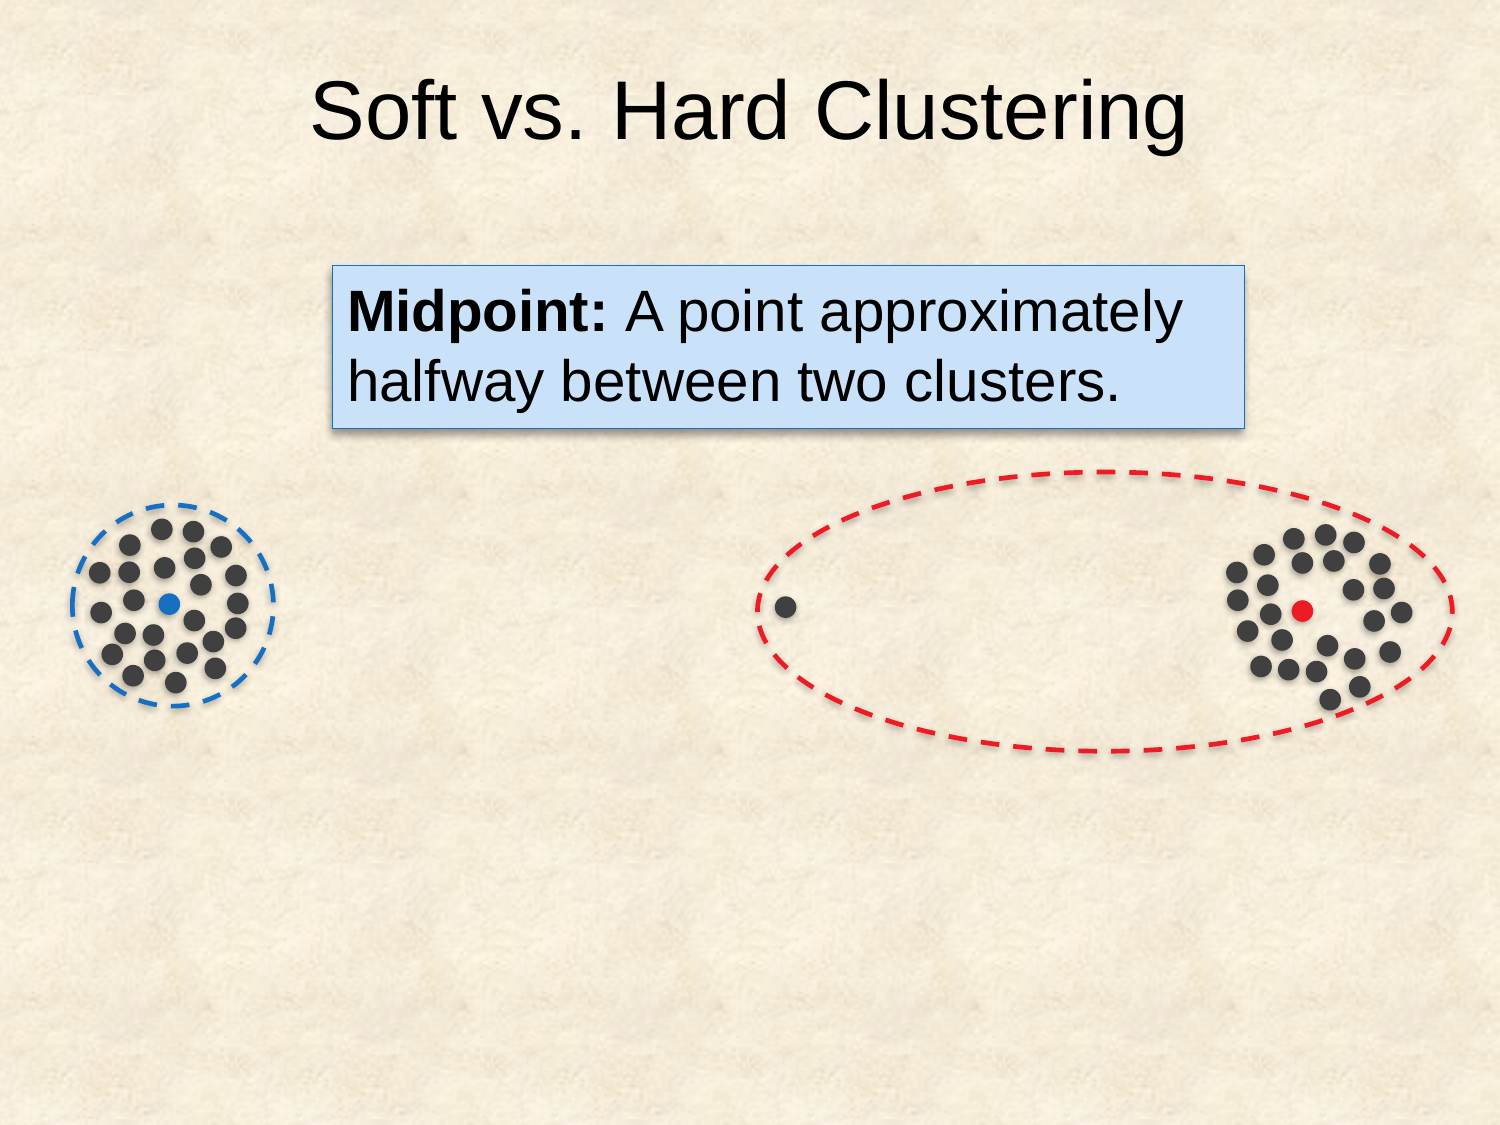

# Soft vs. Hard Clustering
Midpoint: A point approximately halfway between two clusters.